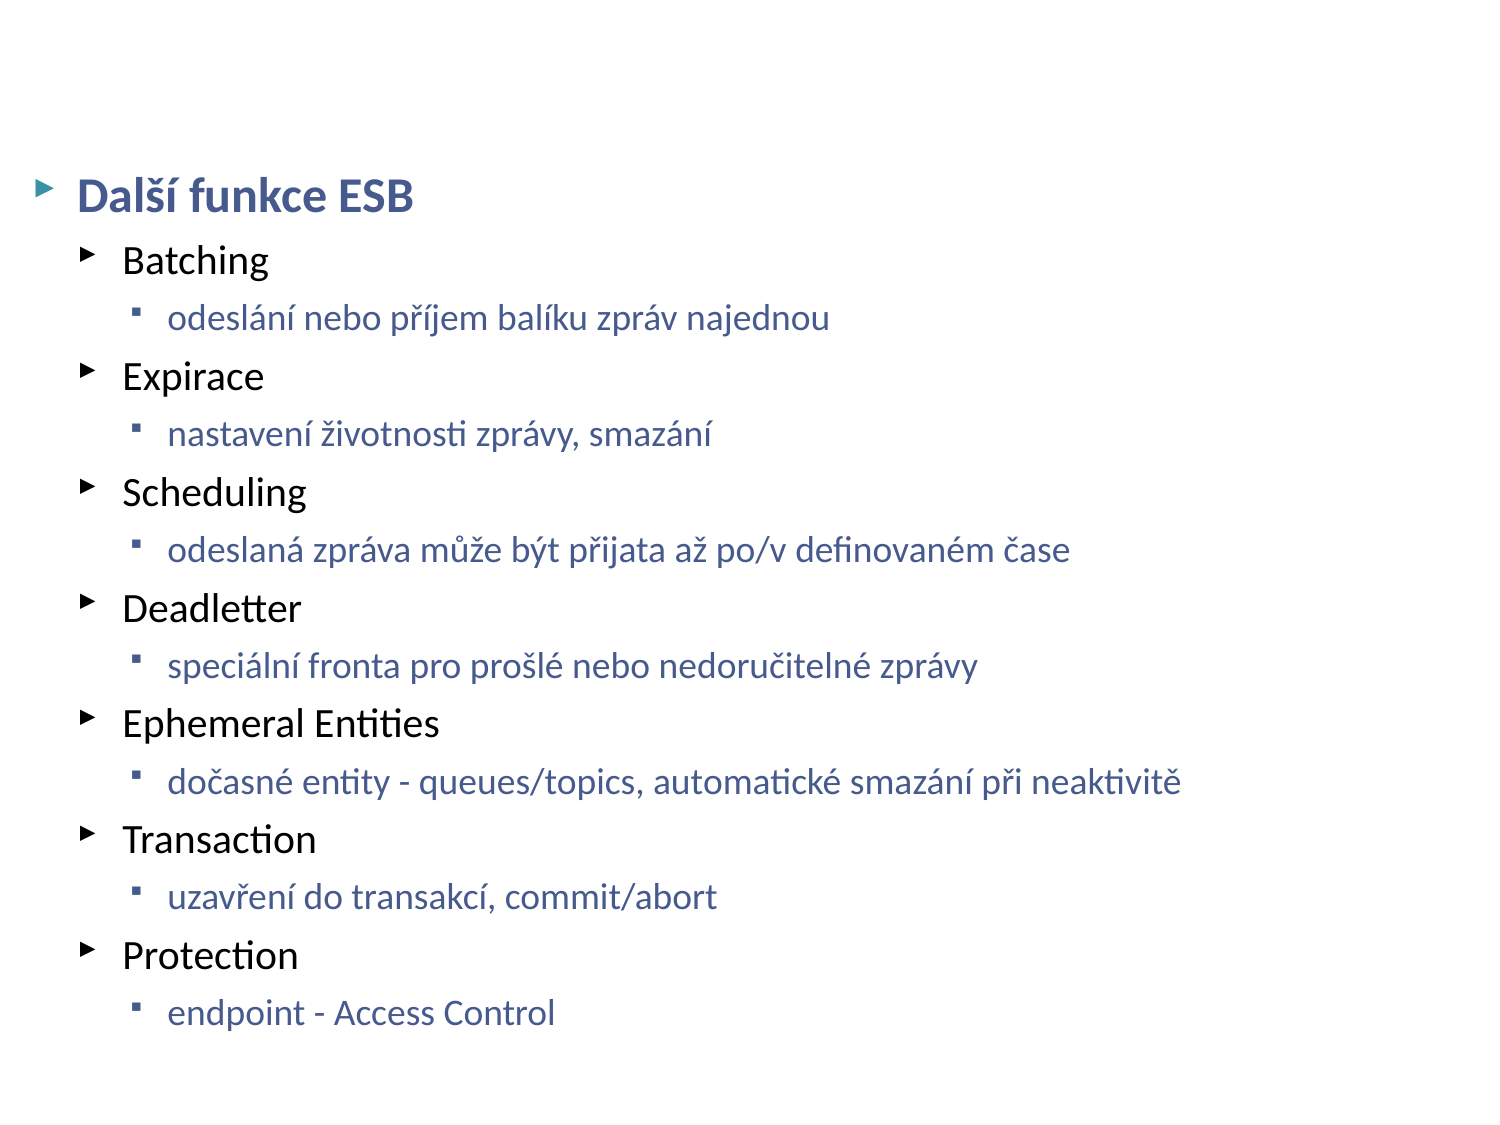

# Service Bus - další funkce
Další funkce ESB
Batching
odeslání nebo příjem balíku zpráv najednou
Expirace
nastavení životnosti zprávy, smazání
Scheduling
odeslaná zpráva může být přijata až po/v definovaném čase
Deadletter
speciální fronta pro prošlé nebo nedoručitelné zprávy
Ephemeral Entities
dočasné entity - queues/topics, automatické smazání při neaktivitě
Transaction
uzavření do transakcí, commit/abort
Protection
endpoint - Access Control